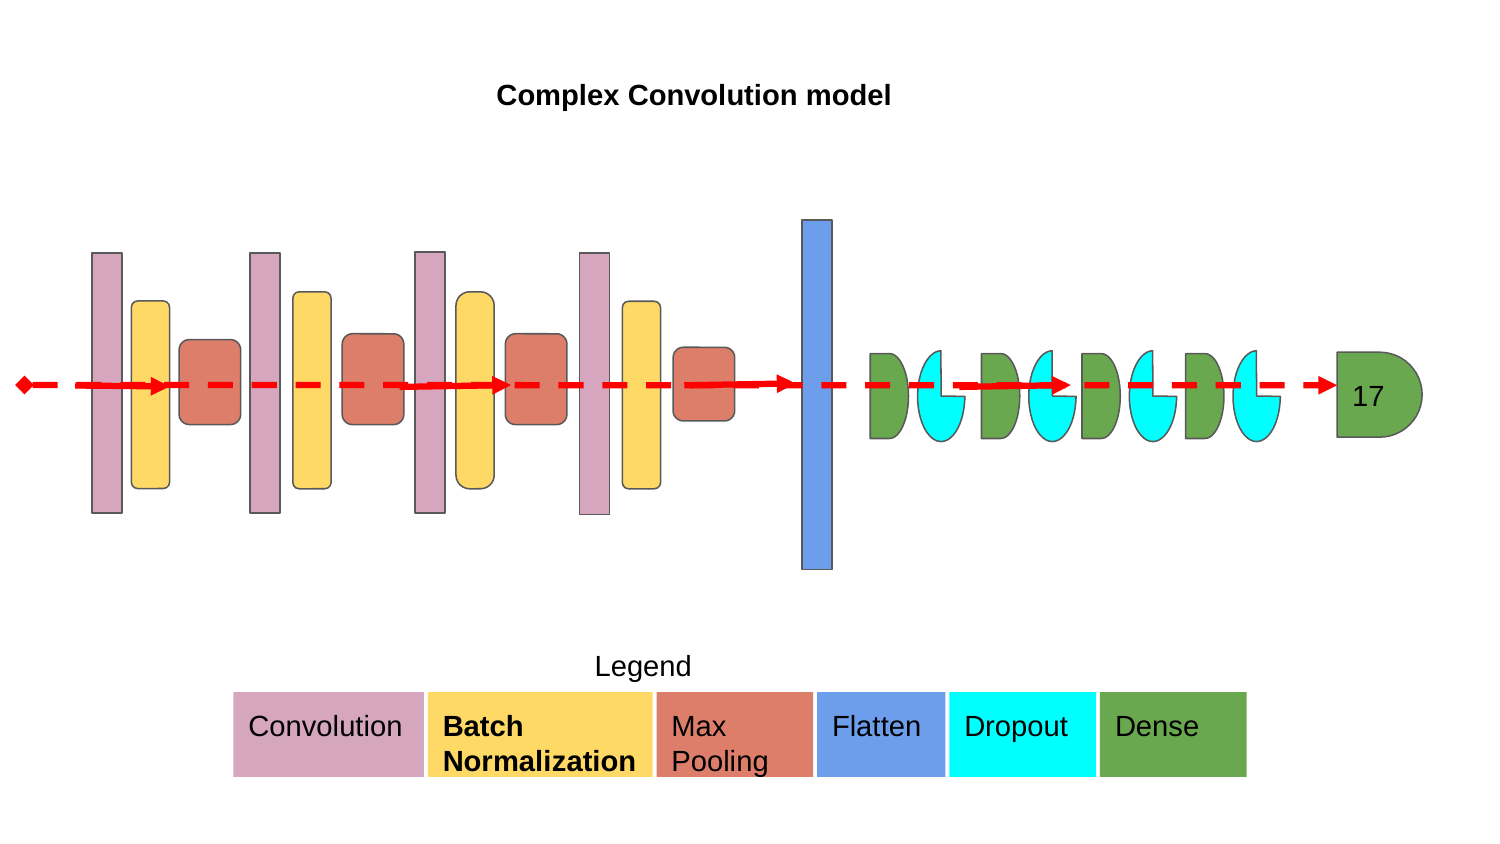

Complex Convolution model

17

Legend
Convolution
Batch Normalization
Max Pooling
Flatten
Dropout
Dense